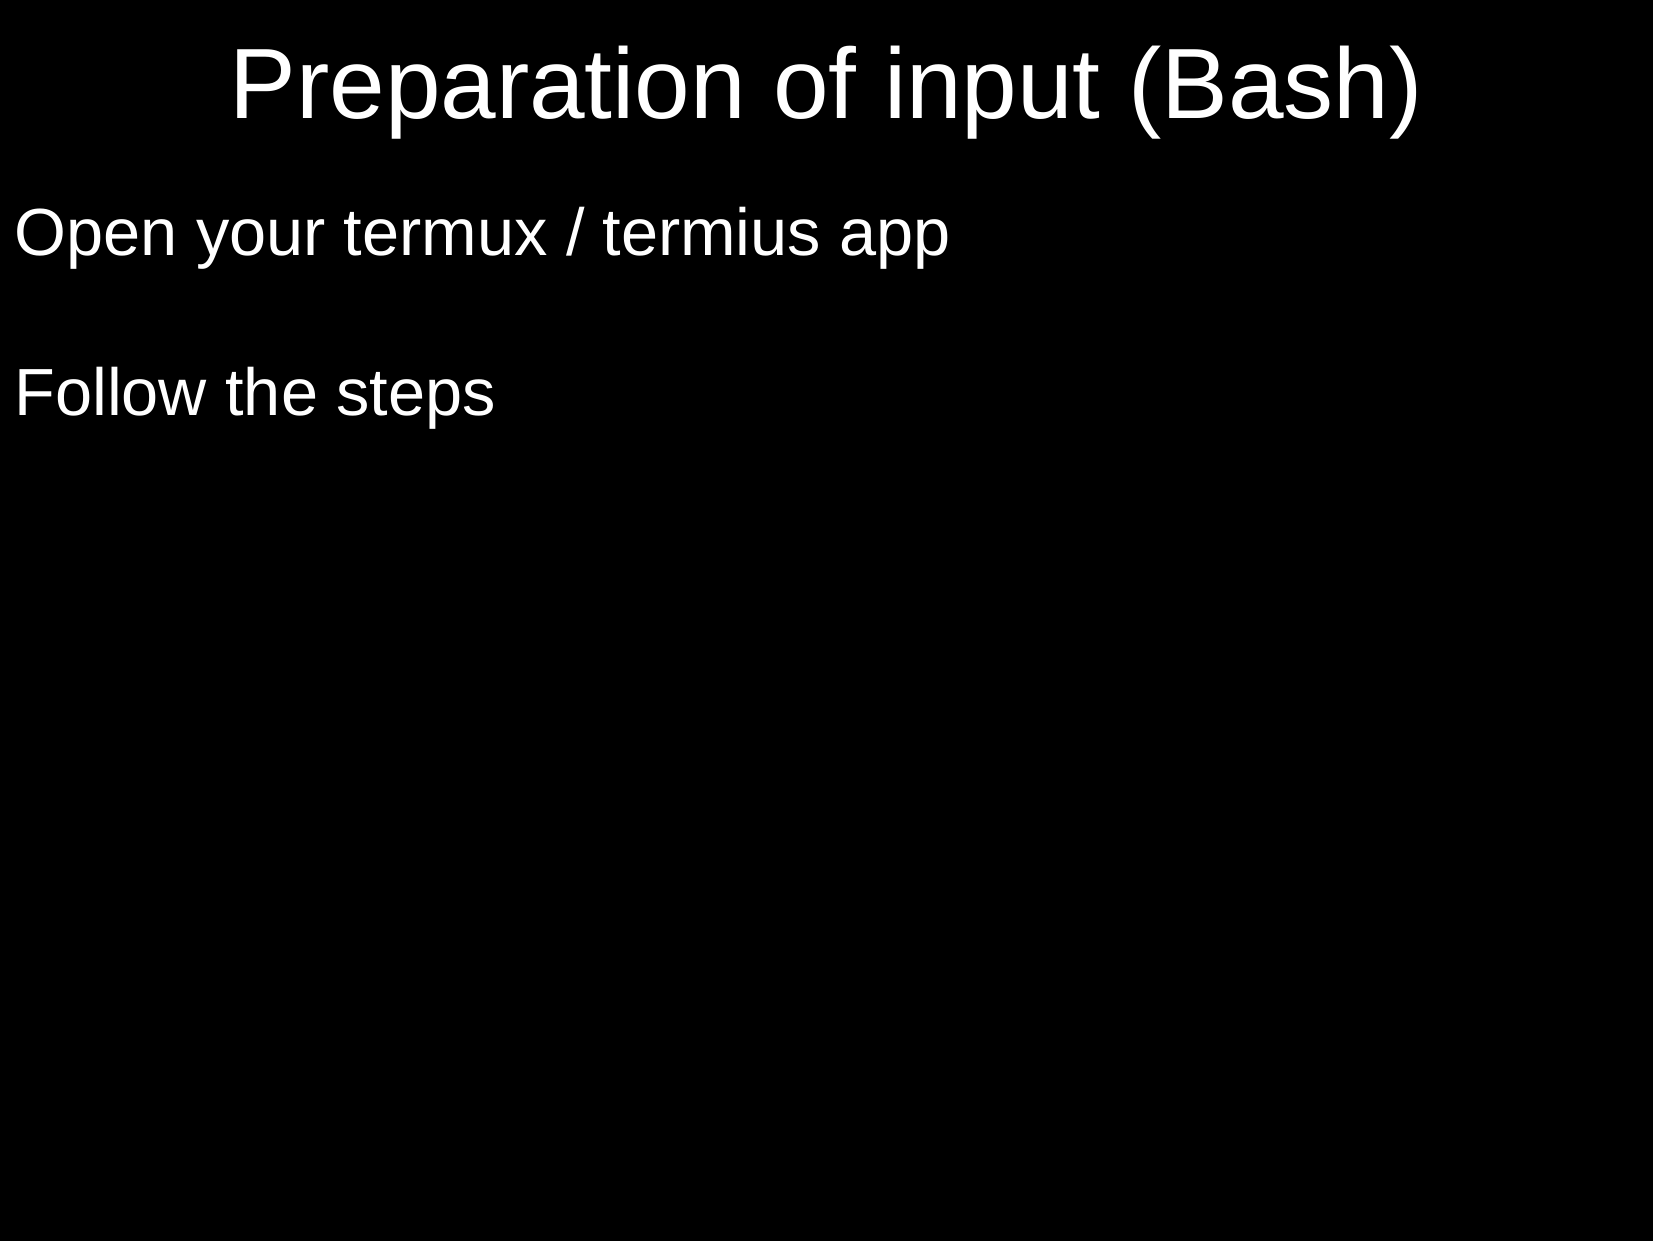

Preparation of input (Bash)
Open your termux / termius app

Follow the steps